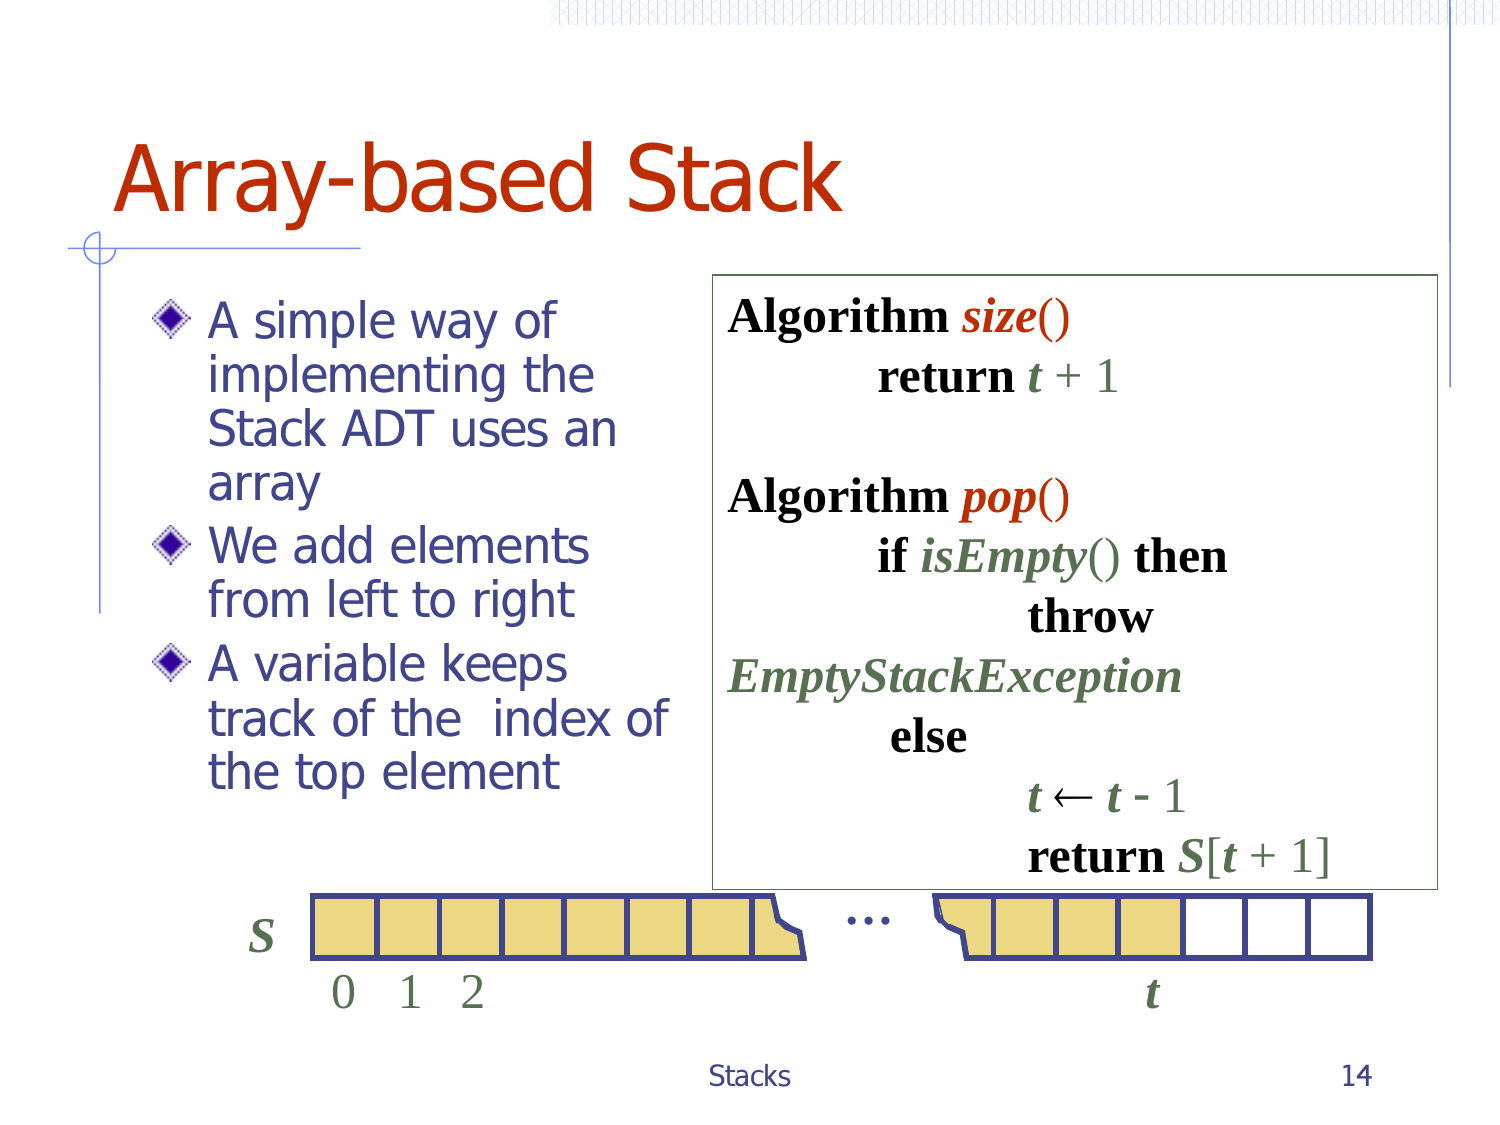

# Array-based Stack
Algorithm size()
	return t + 1

Algorithm pop()
	if isEmpty() then
		throw EmptyStackException
	 else
		t ← t − 1
		return S[t + 1]
A simple way of implementing the Stack ADT uses an array
We add elements from left to right
A variable keeps track of the  index of the top element
…

S

0
1
2
t
Stacks
14